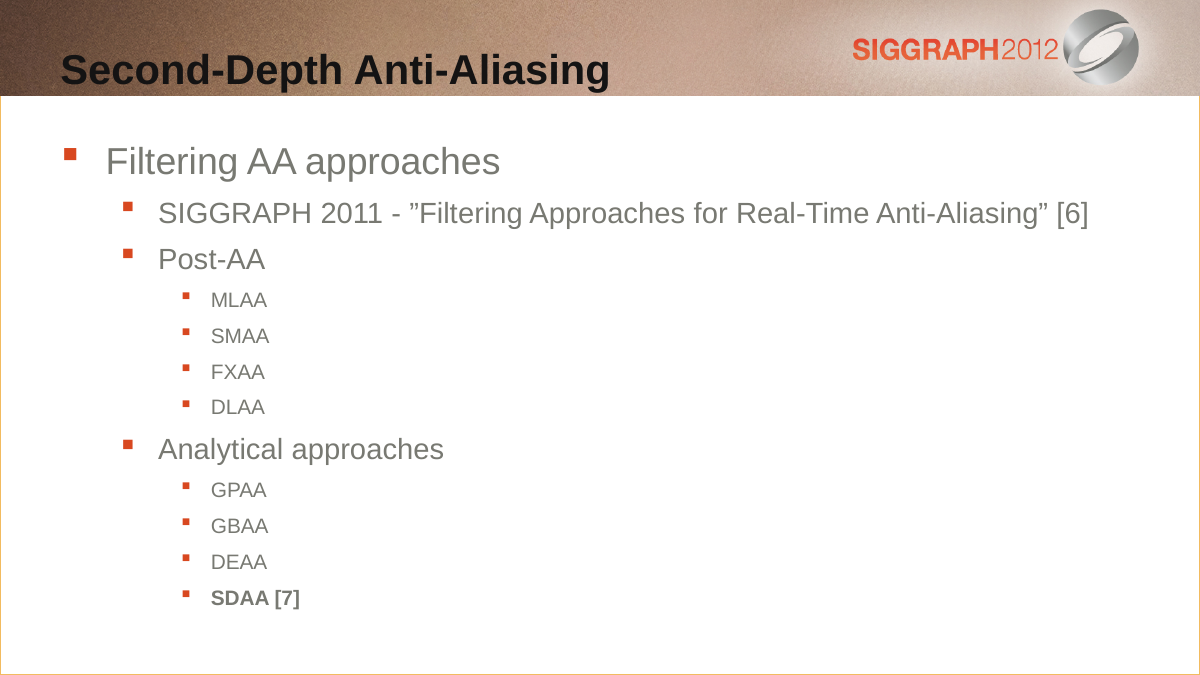

Second-Depth Anti-Aliasing
Filtering AA approaches
SIGGRAPH 2011 - ”Filtering Approaches for Real-Time Anti-Aliasing” [6]
Post-AA
MLAA
SMAA
FXAA
DLAA
Analytical approaches
GPAA
GBAA
DEAA
SDAA [7]